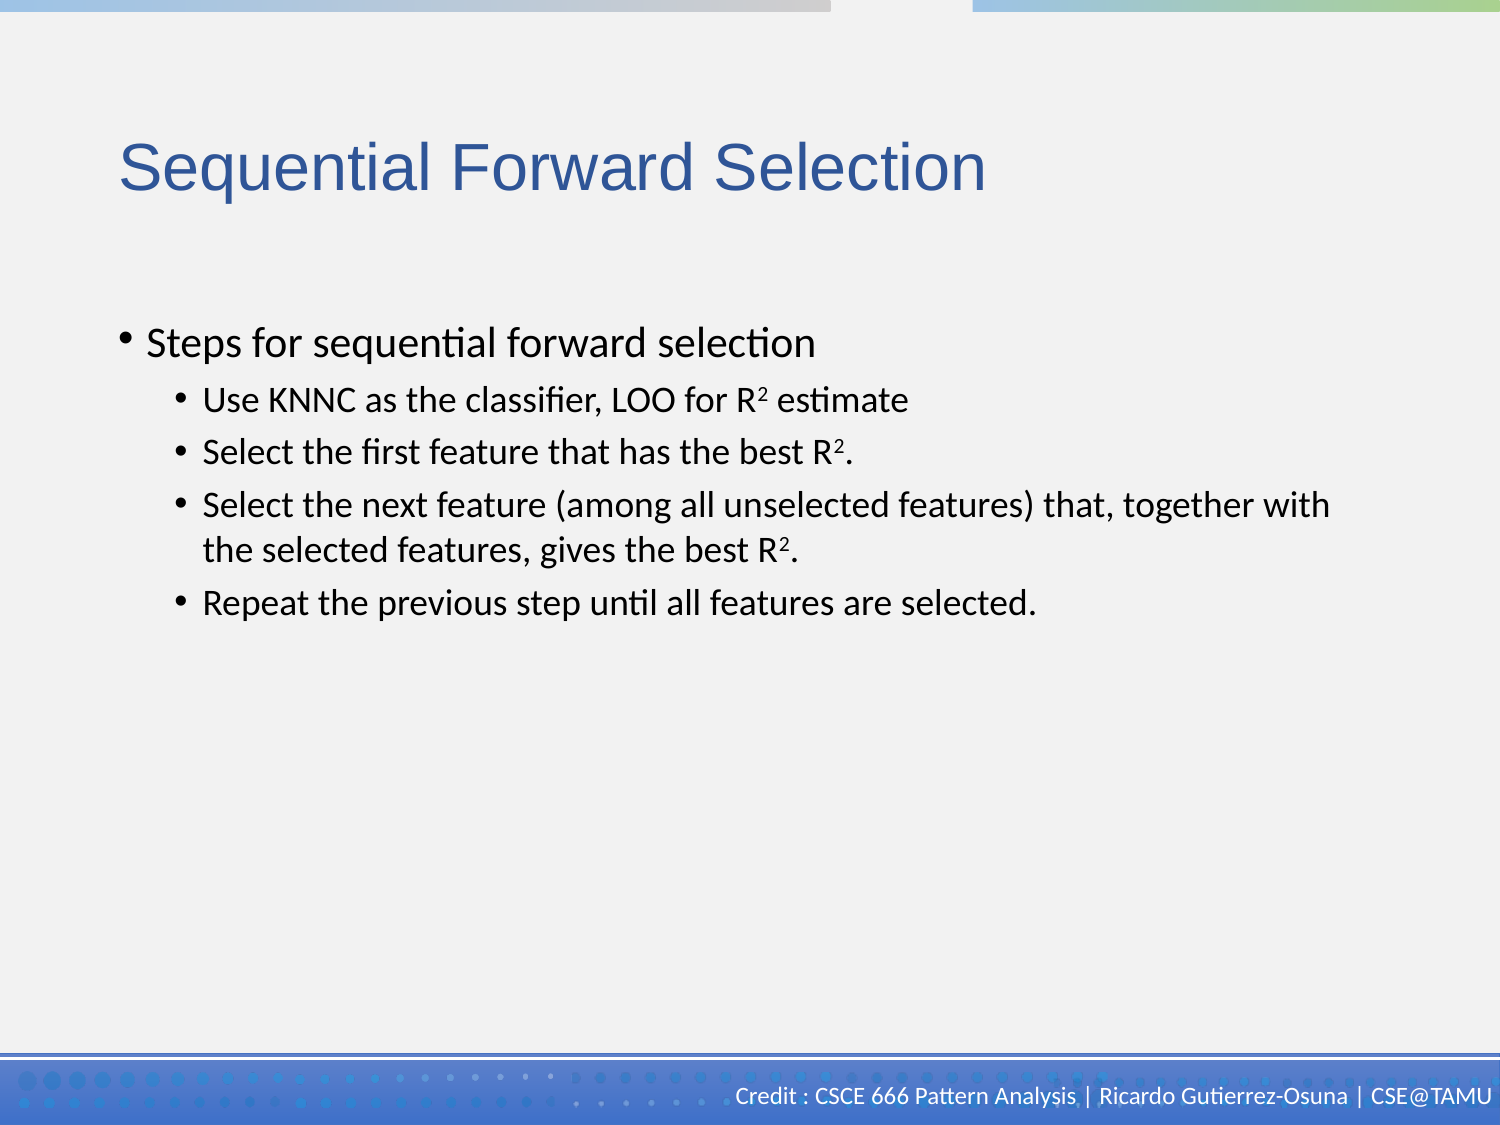

# Sequential Forward Selection
Steps for sequential forward selection
Use KNNC as the classifier, LOO for R2 estimate
Select the first feature that has the best R2.
Select the next feature (among all unselected features) that, together with the selected features, gives the best R2.
Repeat the previous step until all features are selected.
Credit : CSCE 666 Pattern Analysis | Ricardo Gutierrez-Osuna | CSE@TAMU